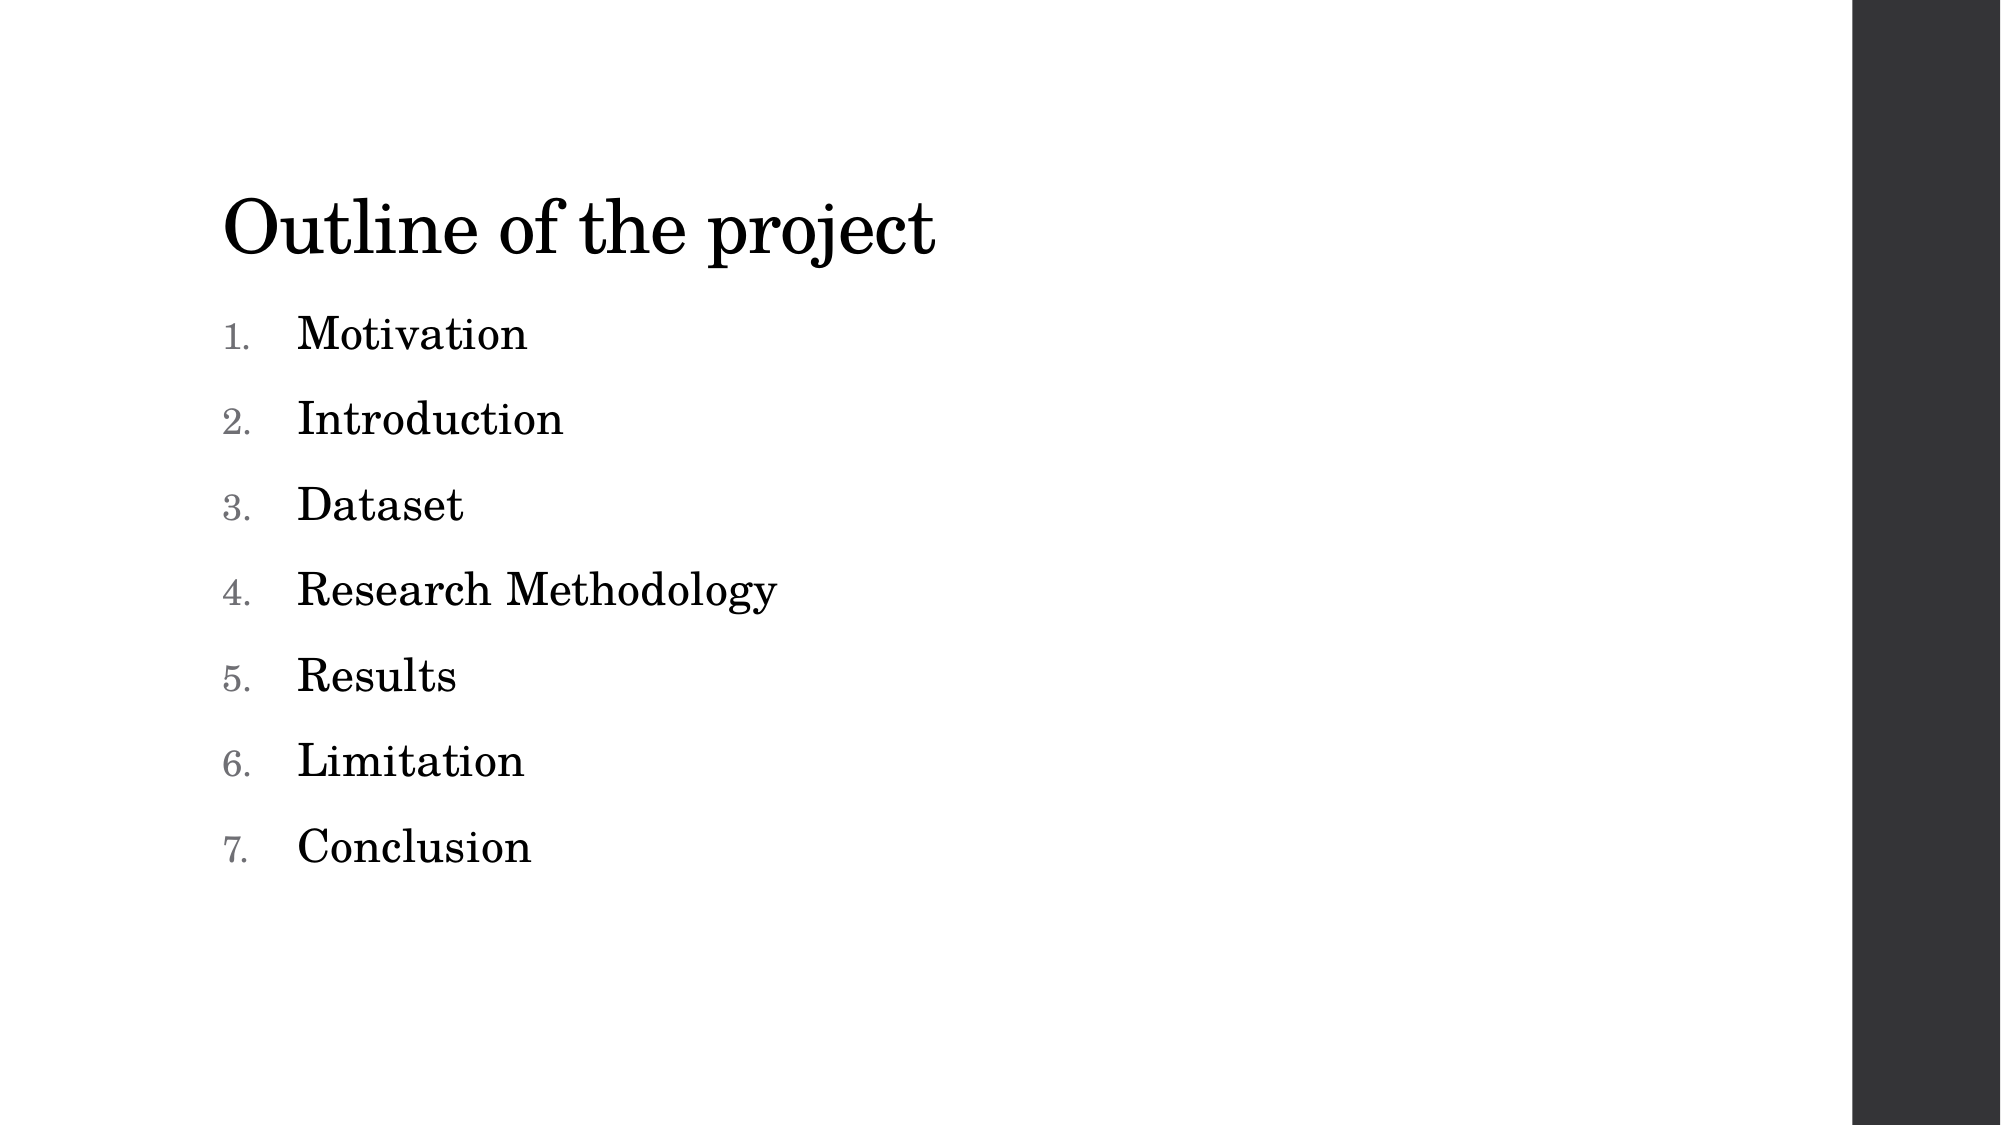

# Outline of the project
Motivation
Introduction
Dataset
Research Methodology
Results
Limitation
Conclusion